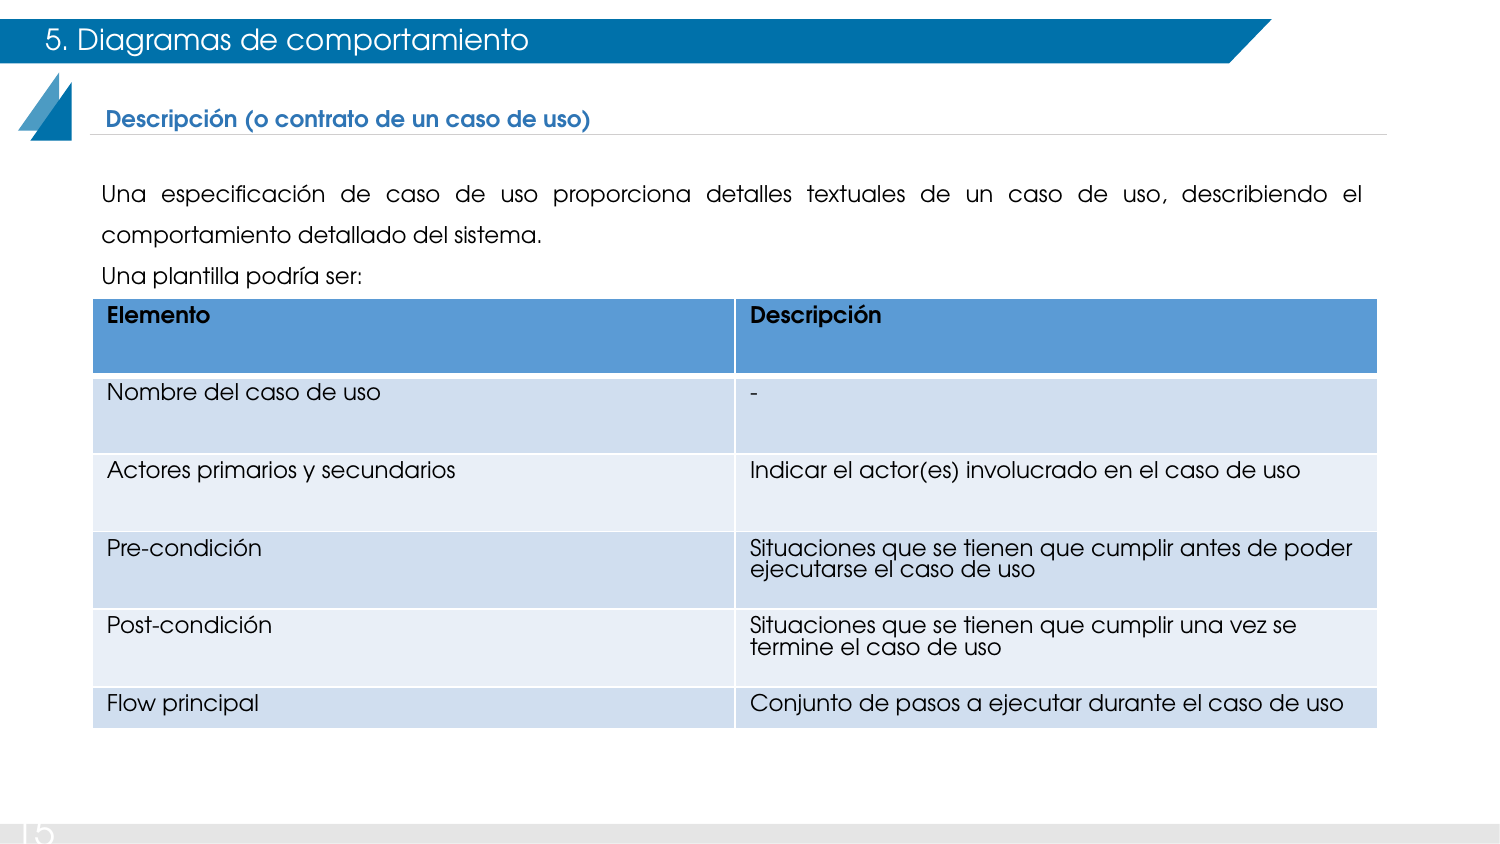

# 5. Diagramas de comportamiento

Descripción (o contrato de un caso de uso)
Una especificación de caso de uso proporciona detalles textuales de un caso de uso, describiendo el comportamiento detallado del sistema.
Una plantilla podría ser:

| Elemento | Descripción |
| --- | --- |
| Nombre del caso de uso | - |
| Actores primarios y secundarios | Indicar el actor(es) involucrado en el caso de uso |
| Pre-condición | Situaciones que se tienen que cumplir antes de poder ejecutarse el caso de uso |
| Post-condición | Situaciones que se tienen que cumplir una vez se termine el caso de uso |
| Flow principal | Conjunto de pasos a ejecutar durante el caso de uso |
15